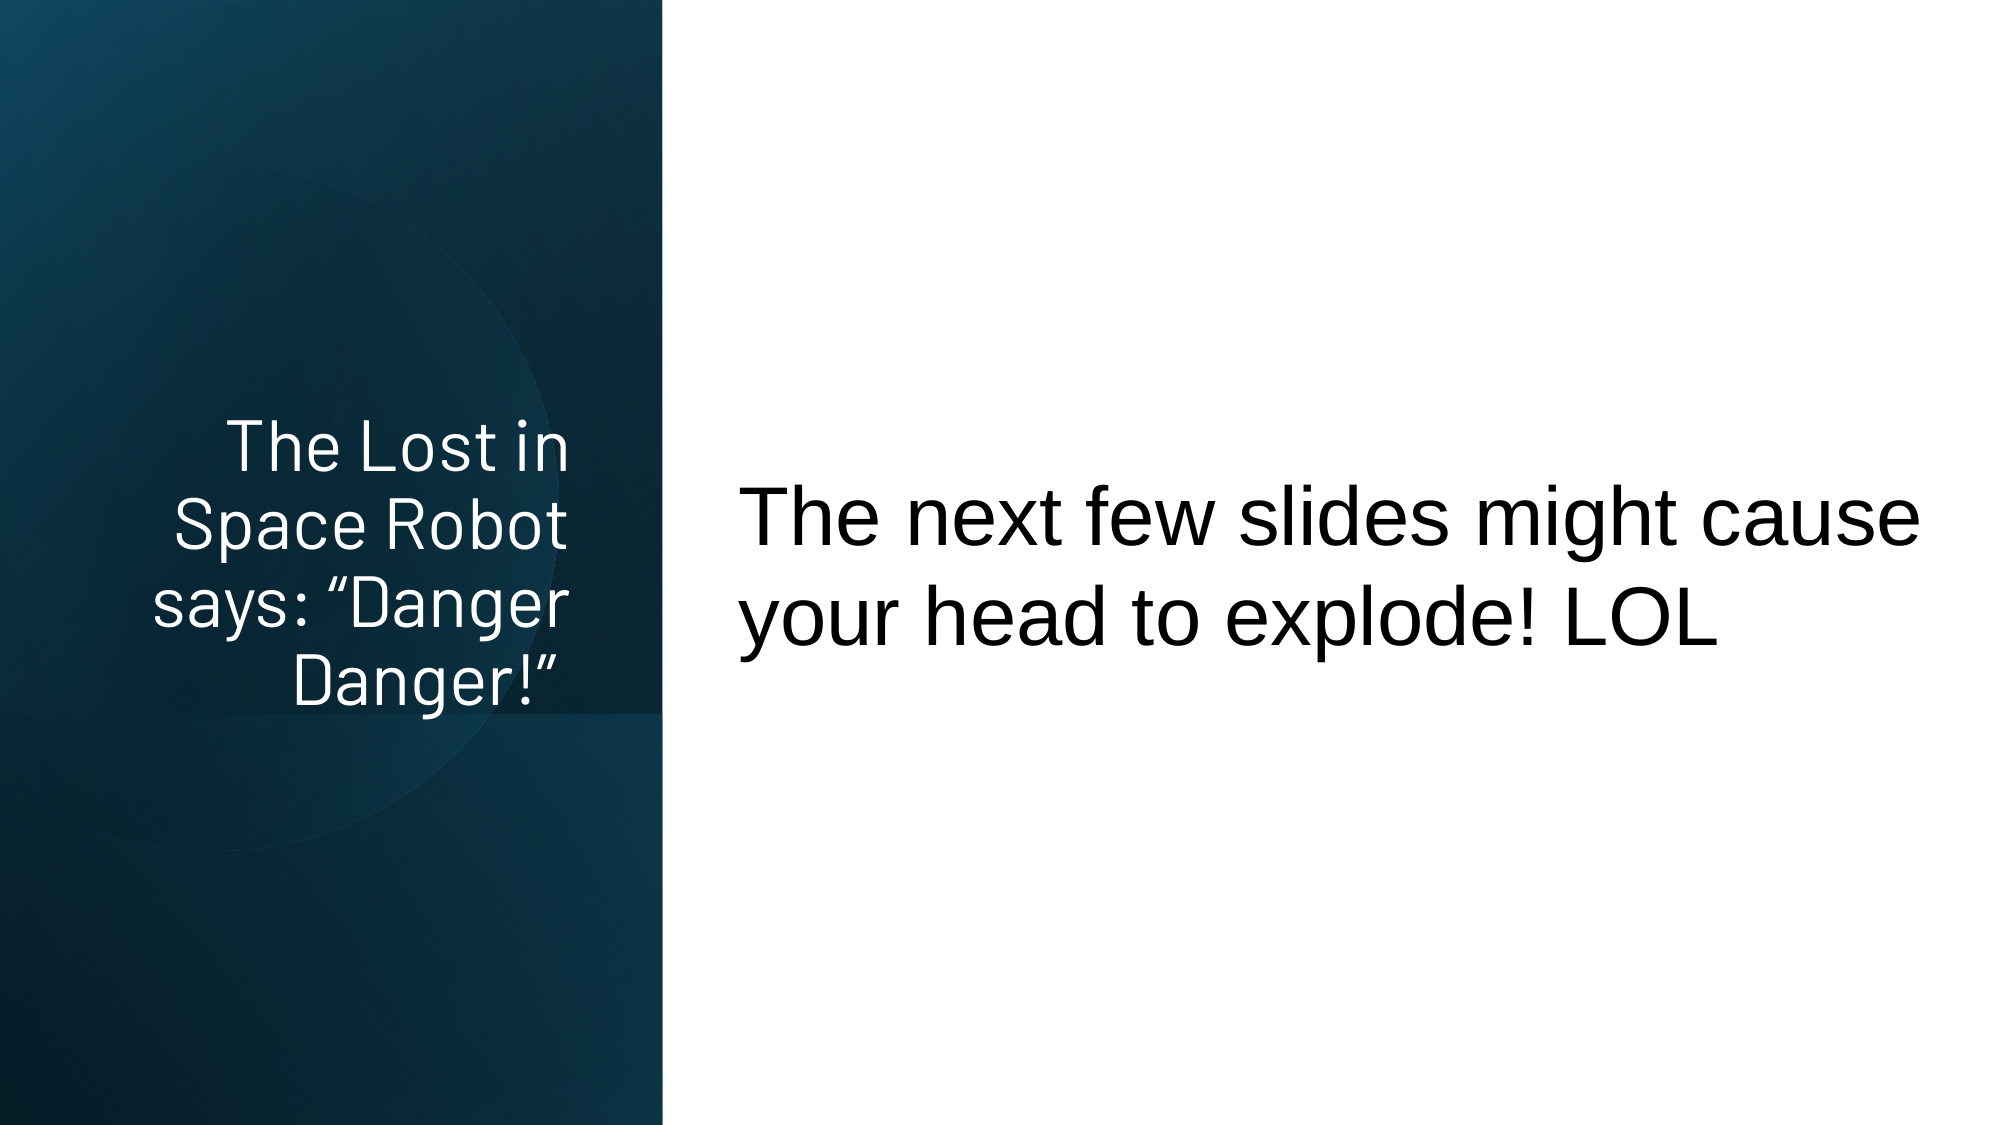

# The Lost in Space Robot says: “Danger Danger!”
The next few slides might cause
your head to explode! LOL

16